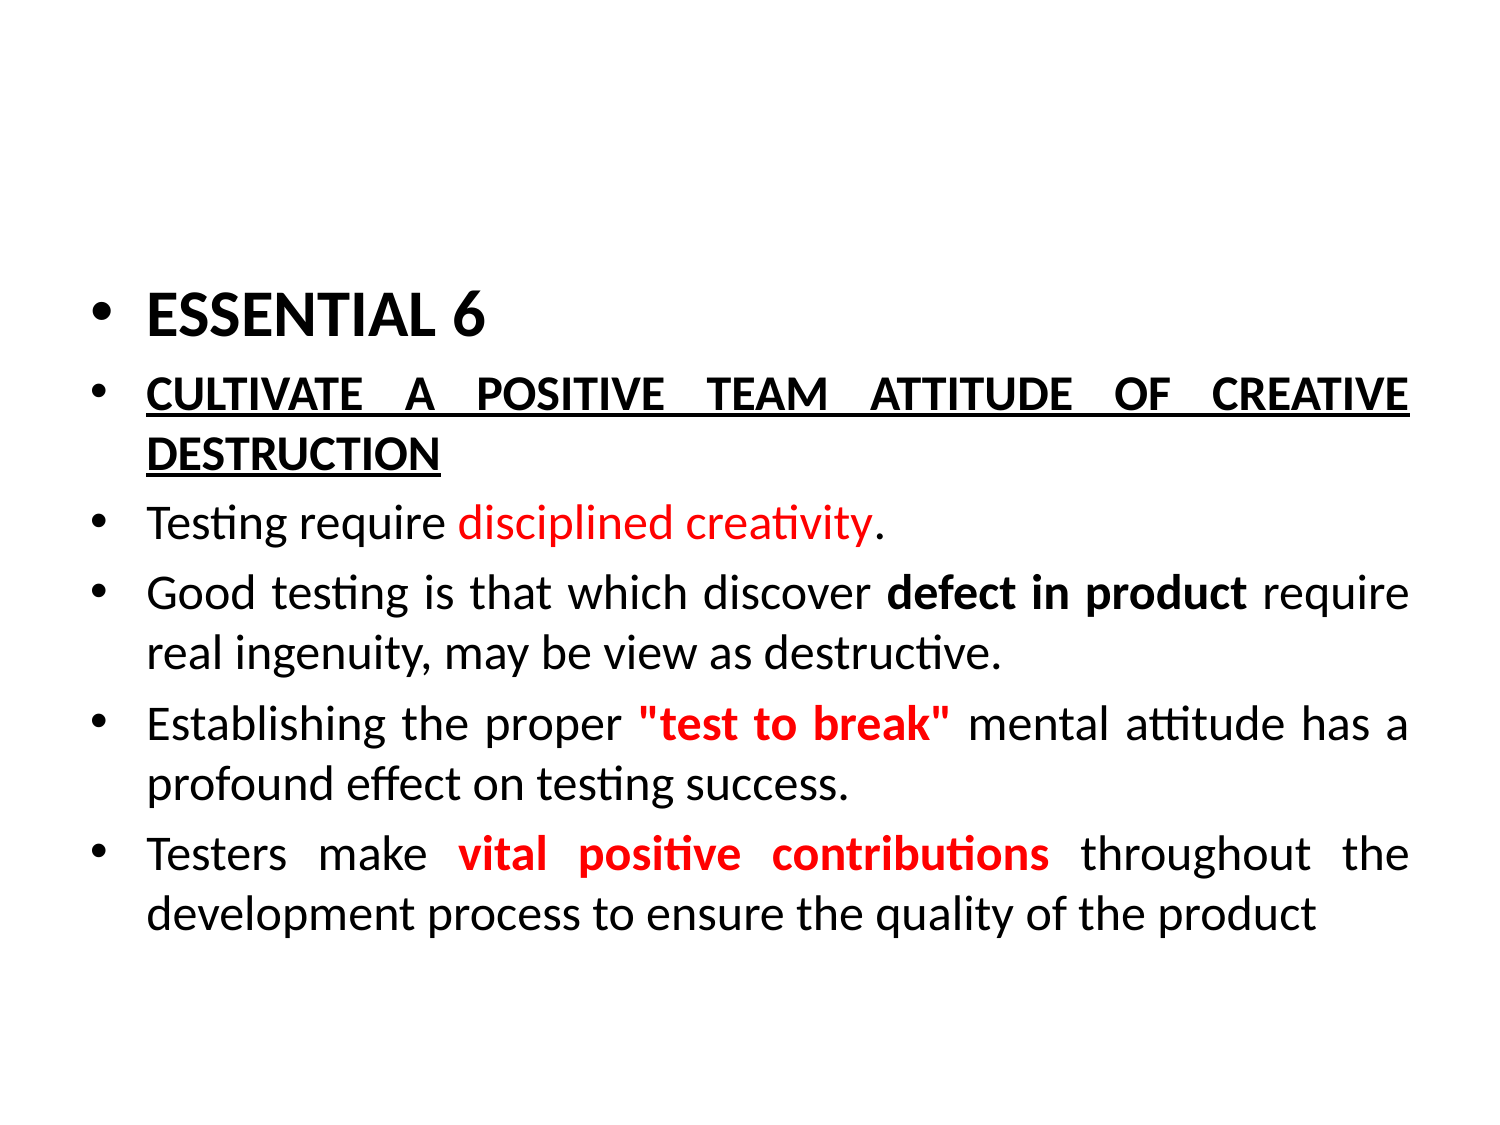

#
ESSENTIAL 6
CULTIVATE A POSITIVE TEAM ATTITUDE OF CREATIVE DESTRUCTION
Testing require disciplined creativity.
Good testing is that which discover defect in product require real ingenuity, may be view as destructive.
Establishing the proper "test to break" mental attitude has a profound effect on testing success.
Testers make vital positive contributions throughout the development process to ensure the quality of the product